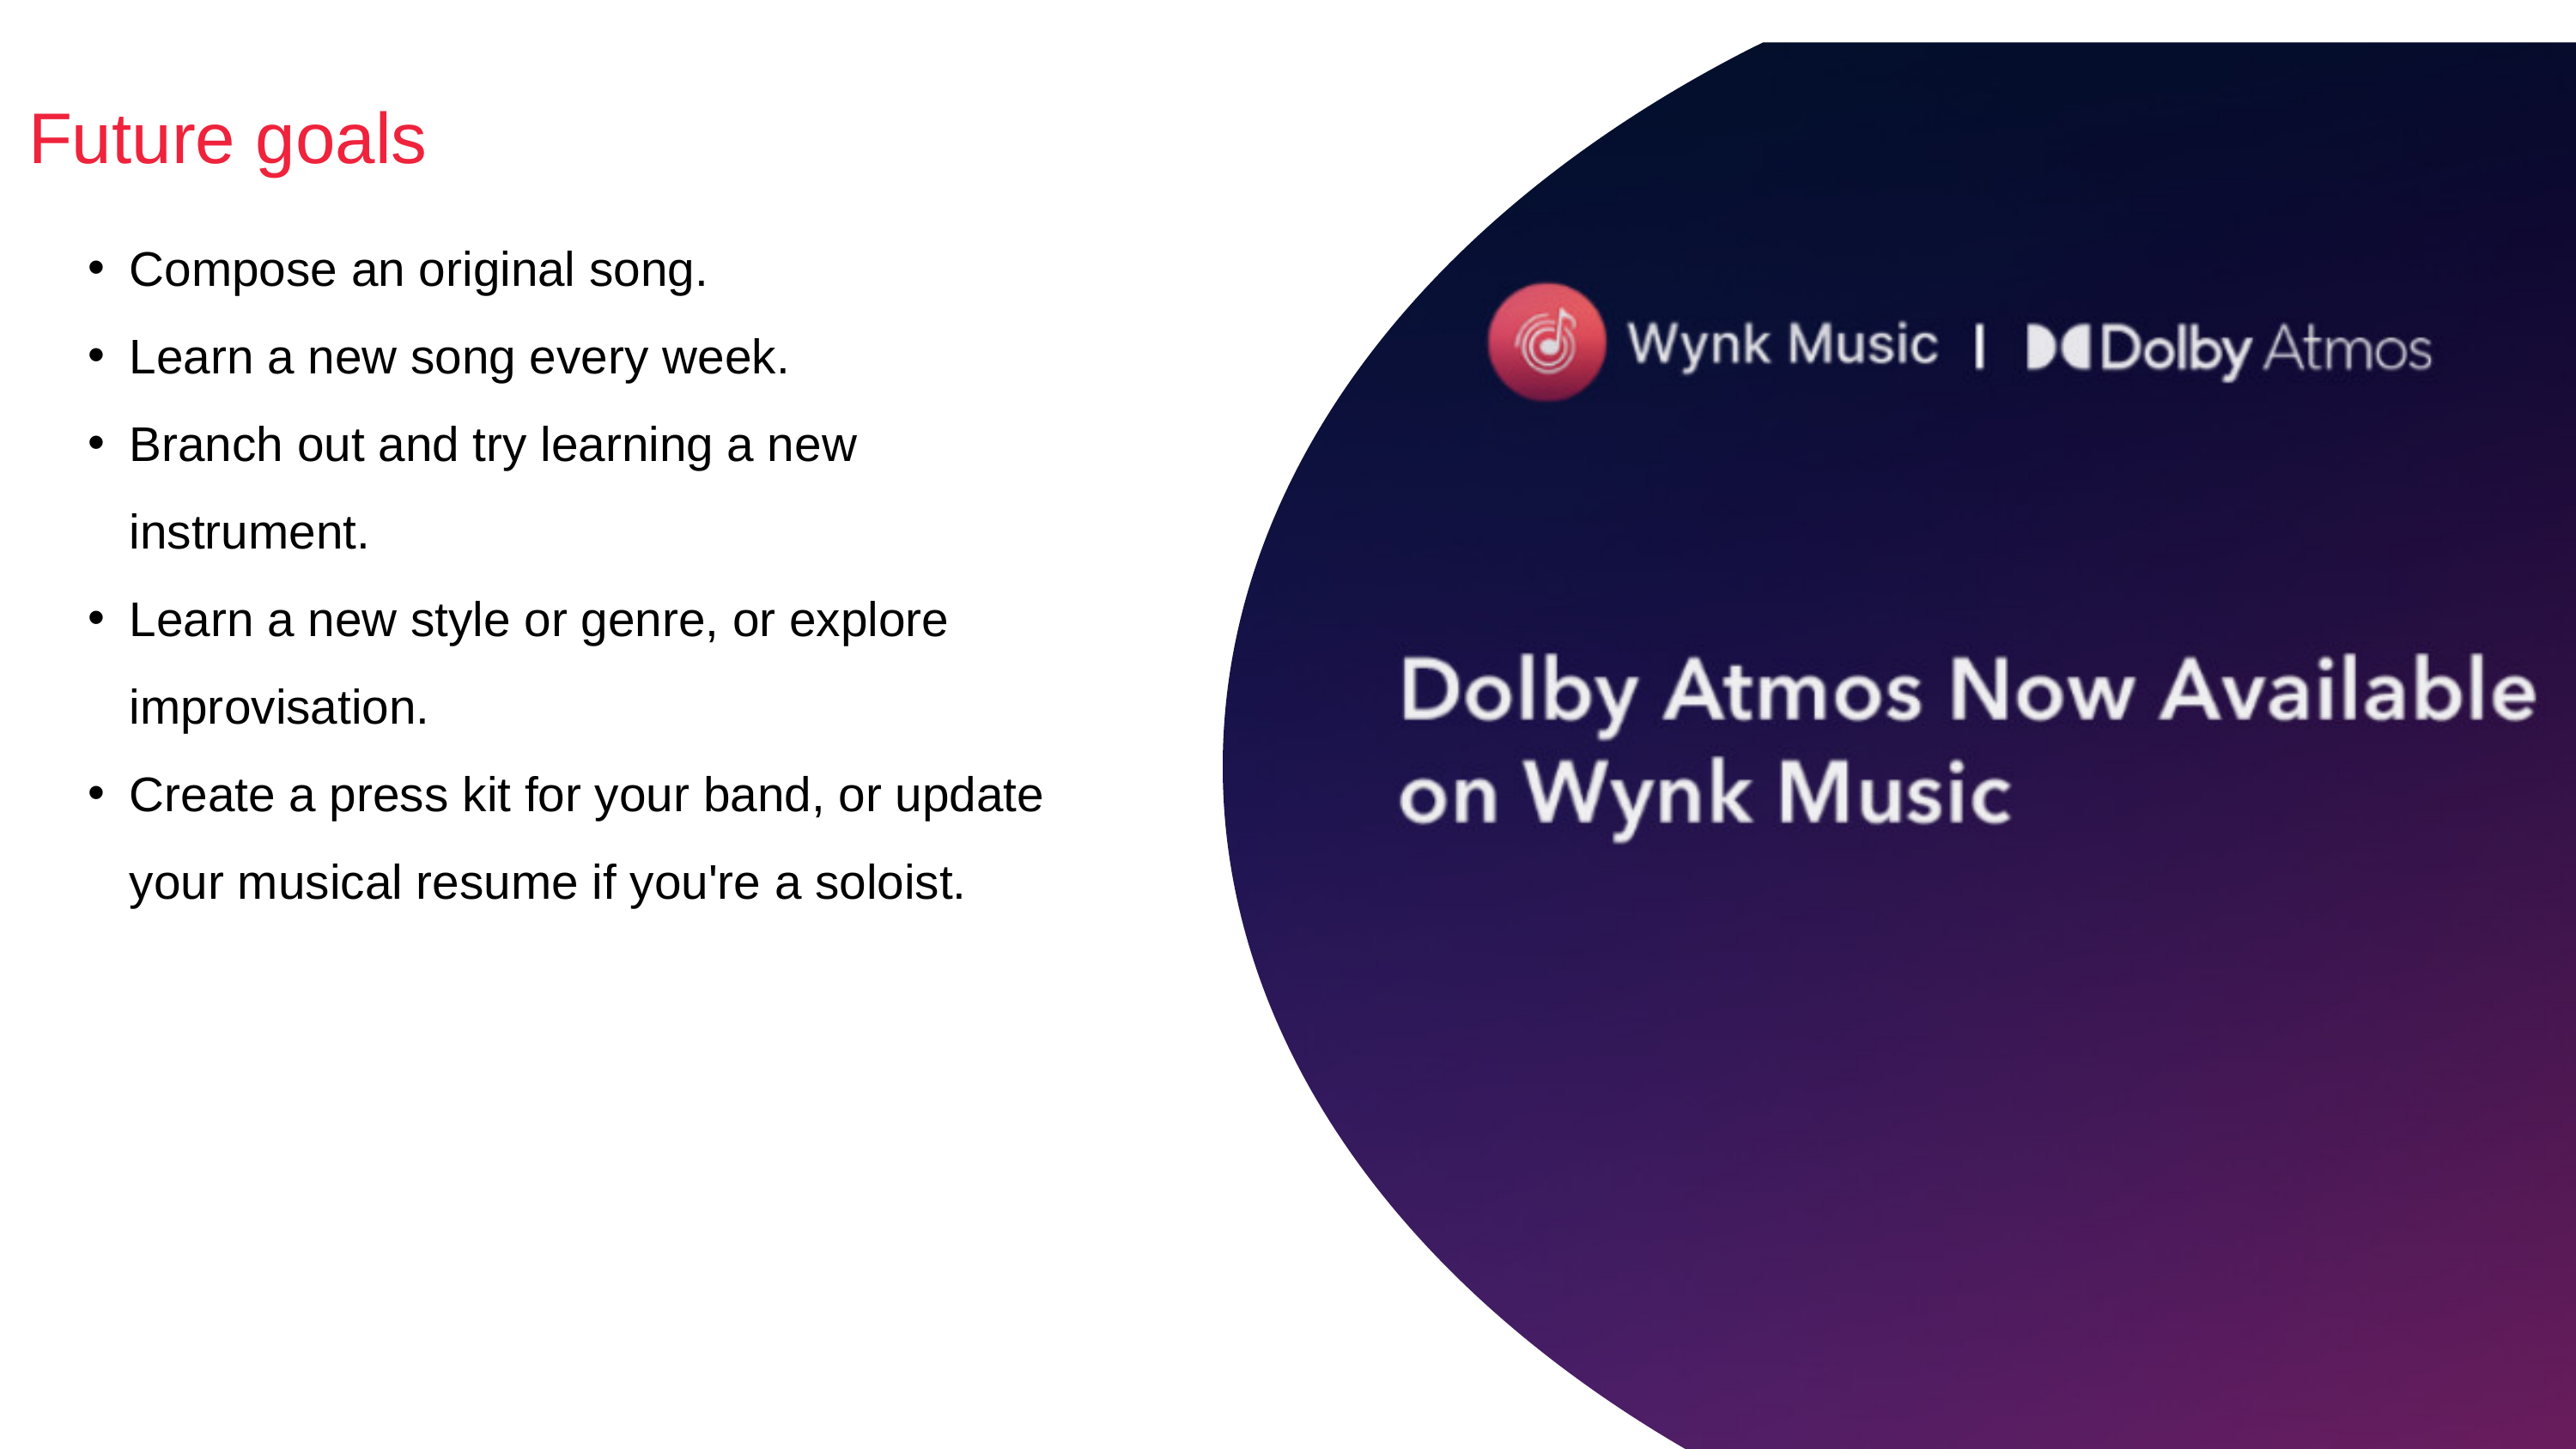

Future goals
Compose an original song.
Learn a new song every week.
Branch out and try learning a new instrument.
Learn a new style or genre, or explore improvisation.
Create a press kit for your band, or update your musical resume if you're a soloist.